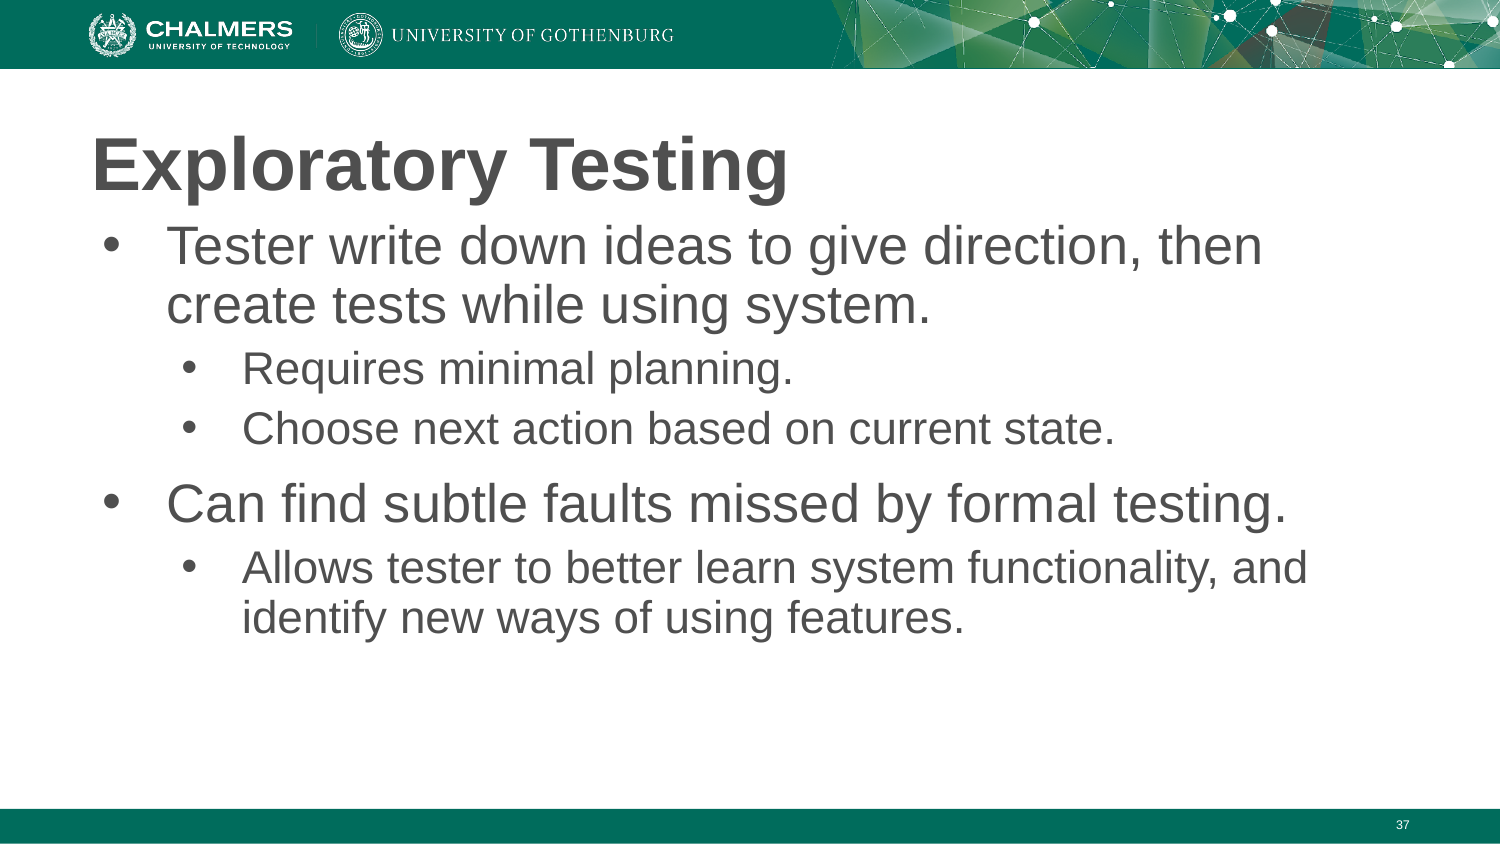

# Exploratory Testing
Tester write down ideas to give direction, then create tests while using system.
Requires minimal planning.
Choose next action based on current state.
Can find subtle faults missed by formal testing.
Allows tester to better learn system functionality, and identify new ways of using features.
37